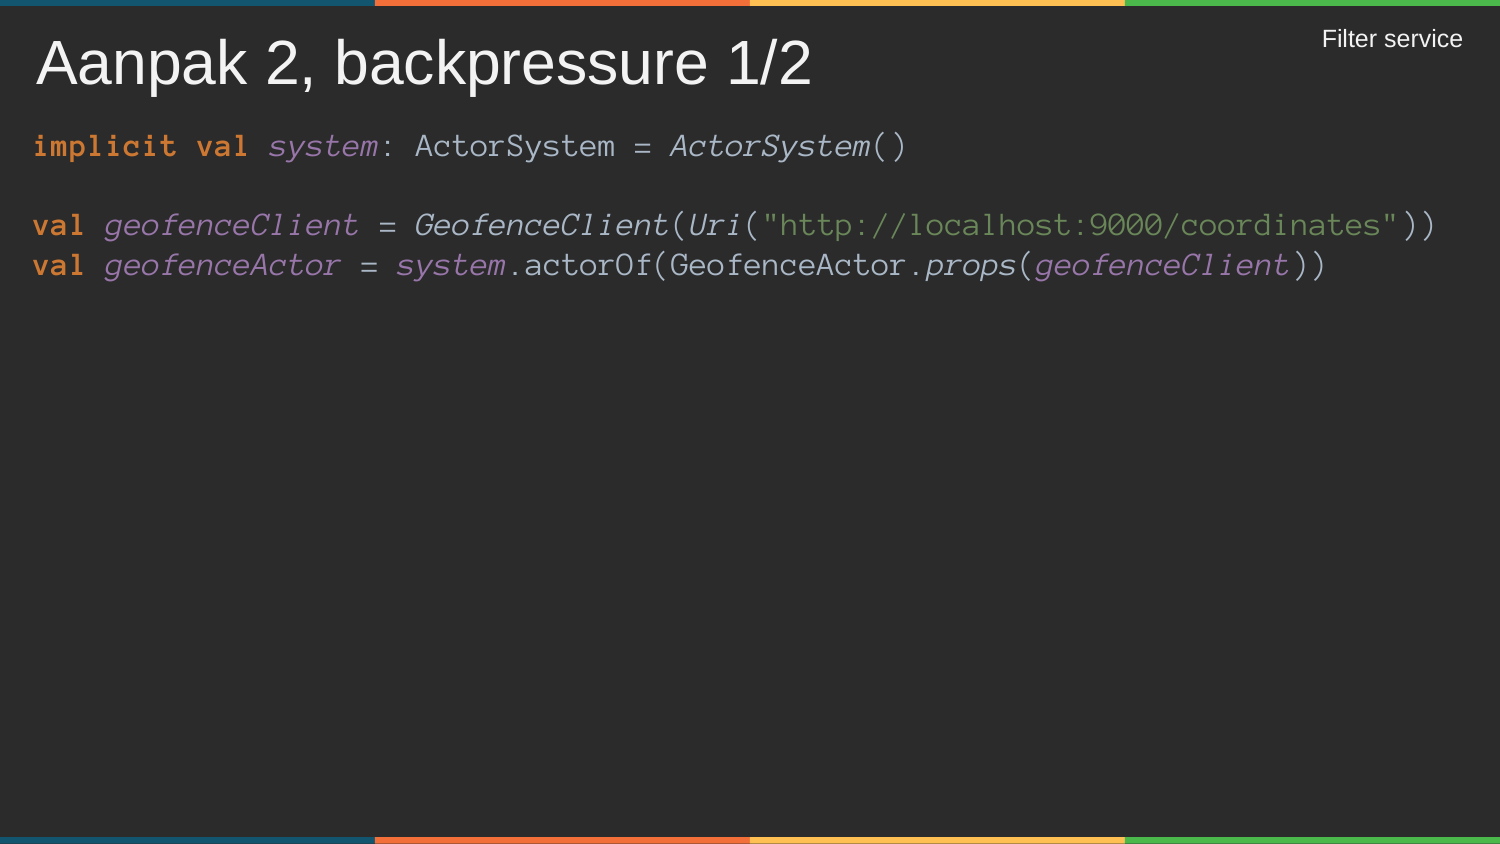

implicit val system: ActorSystem = ActorSystem()

 val geofenceClient = GeofenceClient(Uri("http://localhost:9000/coordinates"))
 val geofenceActor = system.actorOf(GeofenceActor.props(geofenceClient))

 val consumerSettings = ConsumerSettings(system, new StringDeserializer, new StringDeserializer)
 val subscription = Subscriptions.topics("jfall-gps-updates")
 val updatesConsumerSource = Consumer.plainSource(consumerSettings, subscription)

 val producerSink = ProducerSettings(system, new StringSerializer, new StringSerializer)
 val producerSink = Producer.plainSink(producerSink)
Aanpak 2, backpressure 1/2
Filter service